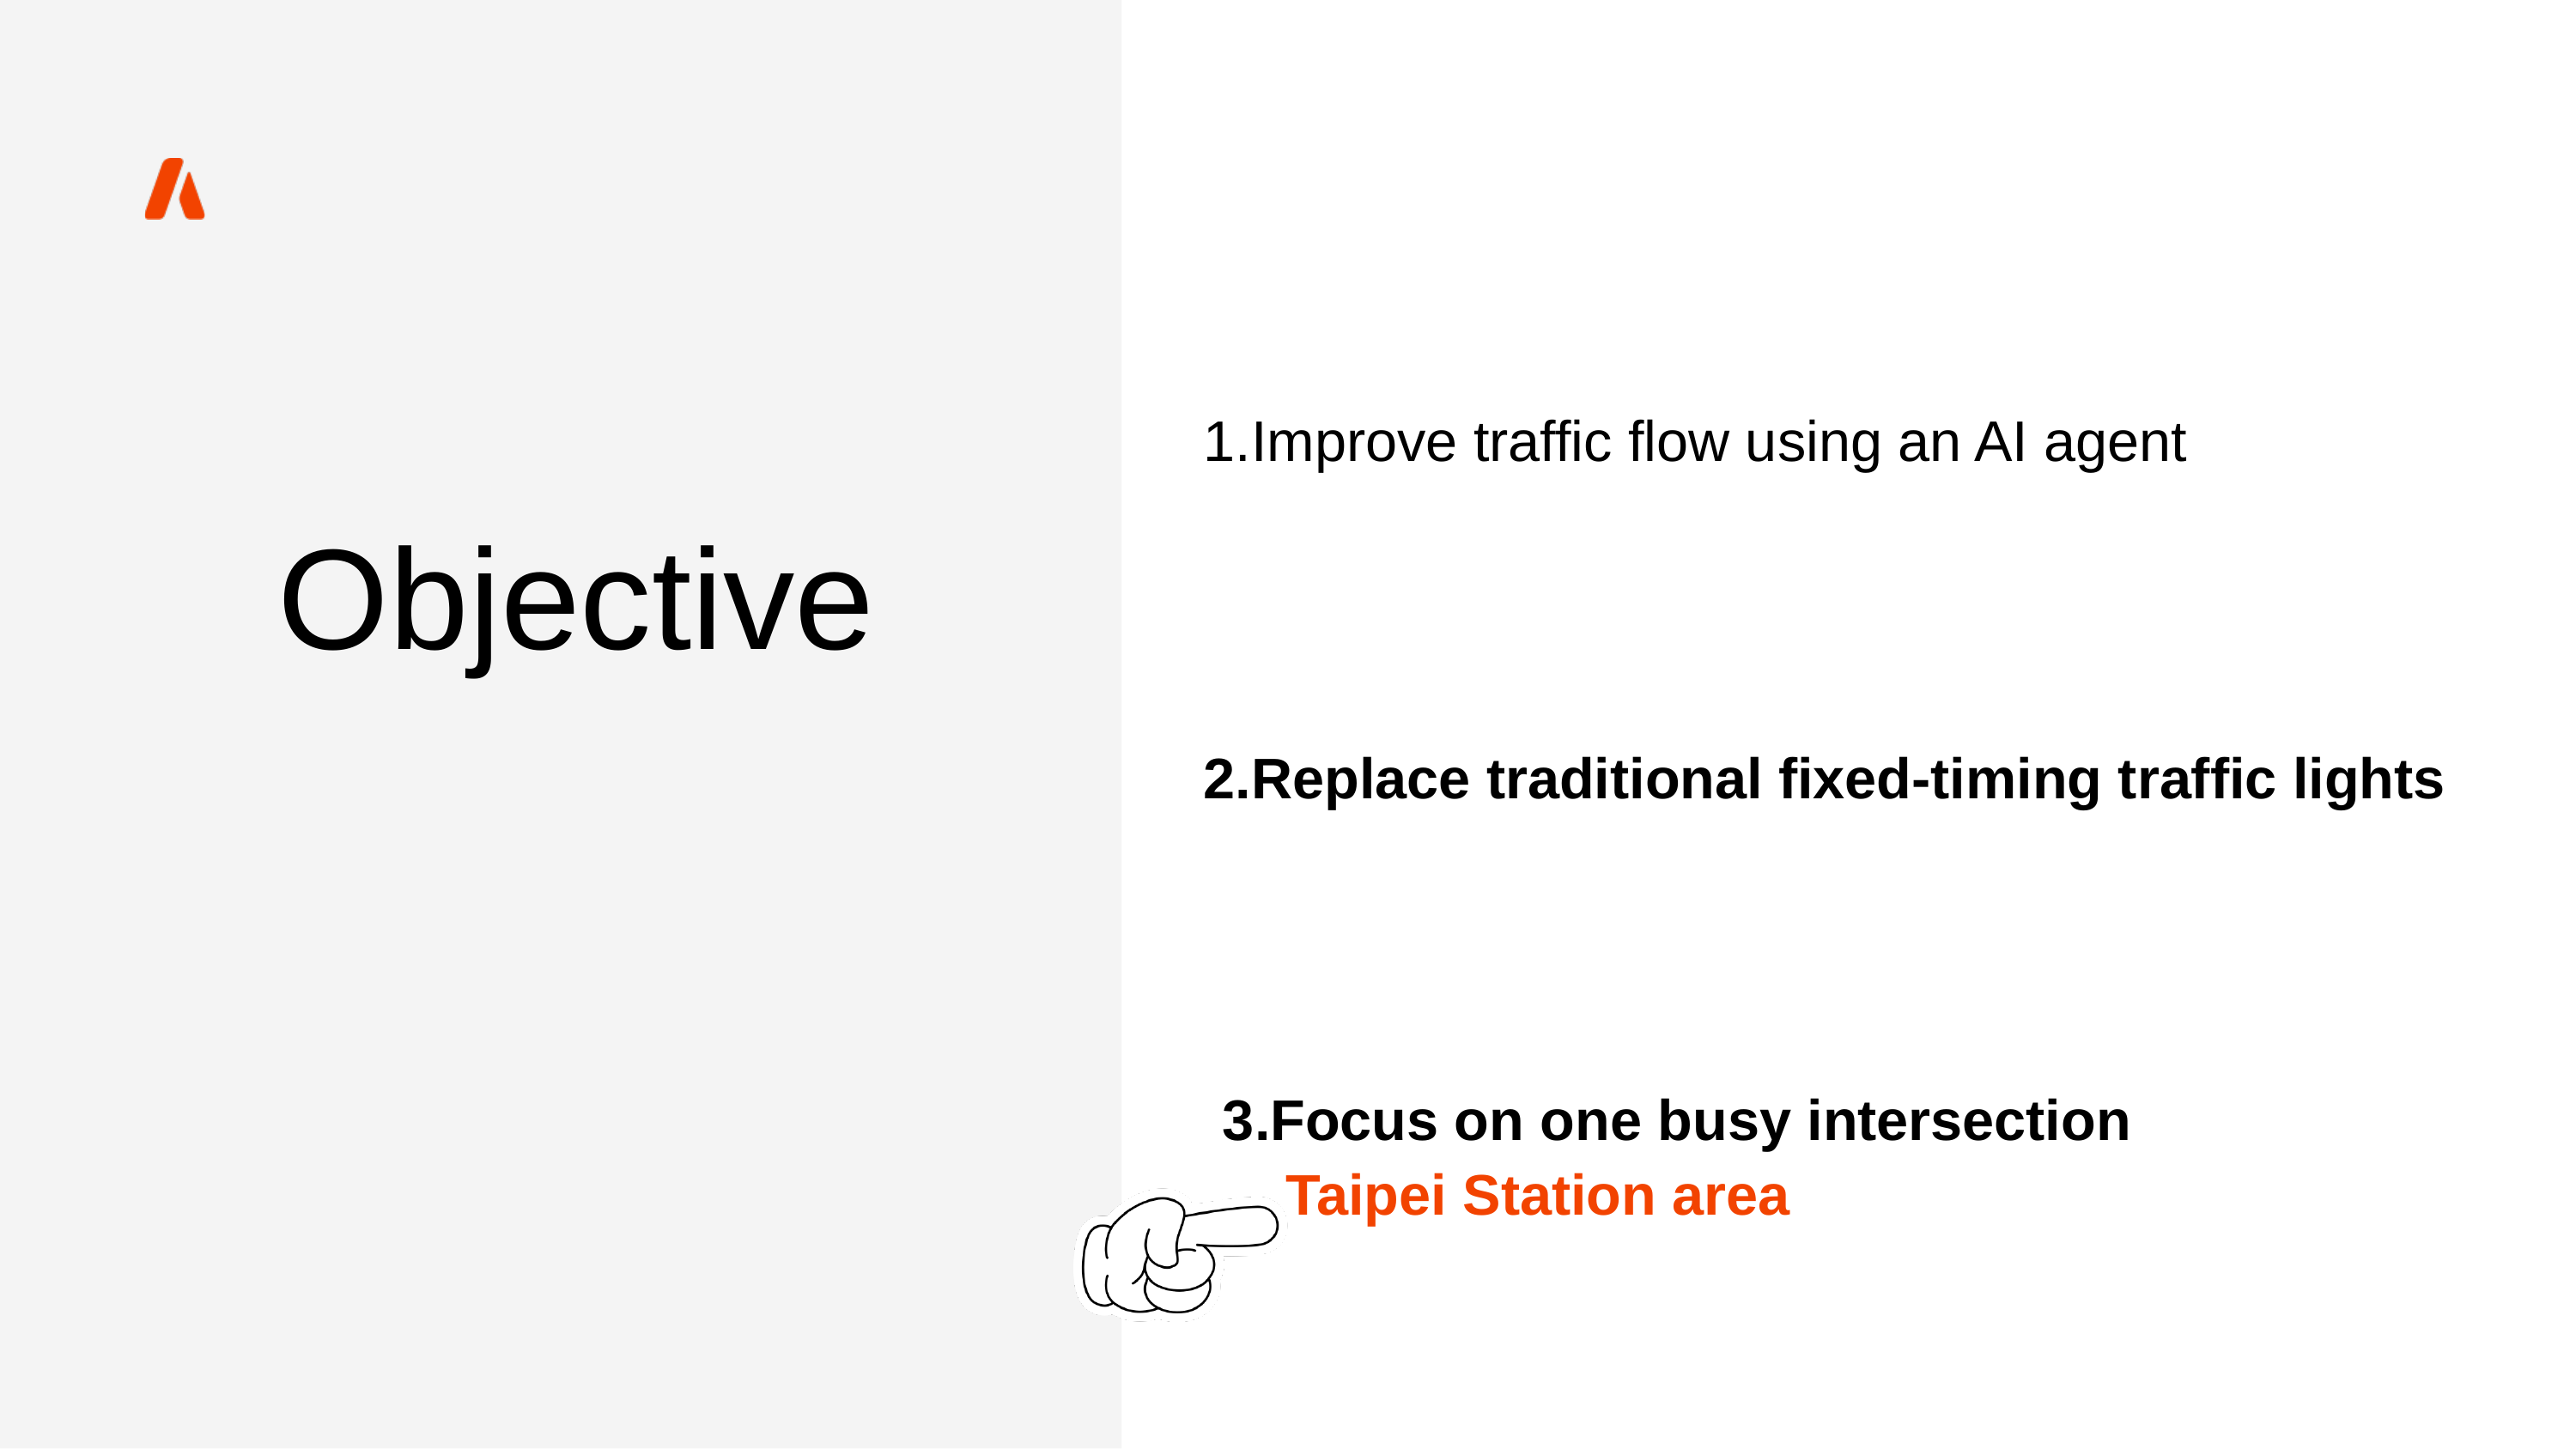

1.Improve traffic flow using an AI agent
Objective
2.Replace traditional fixed-timing traffic lights
3.Focus on one busy intersection
    Taipei Station area